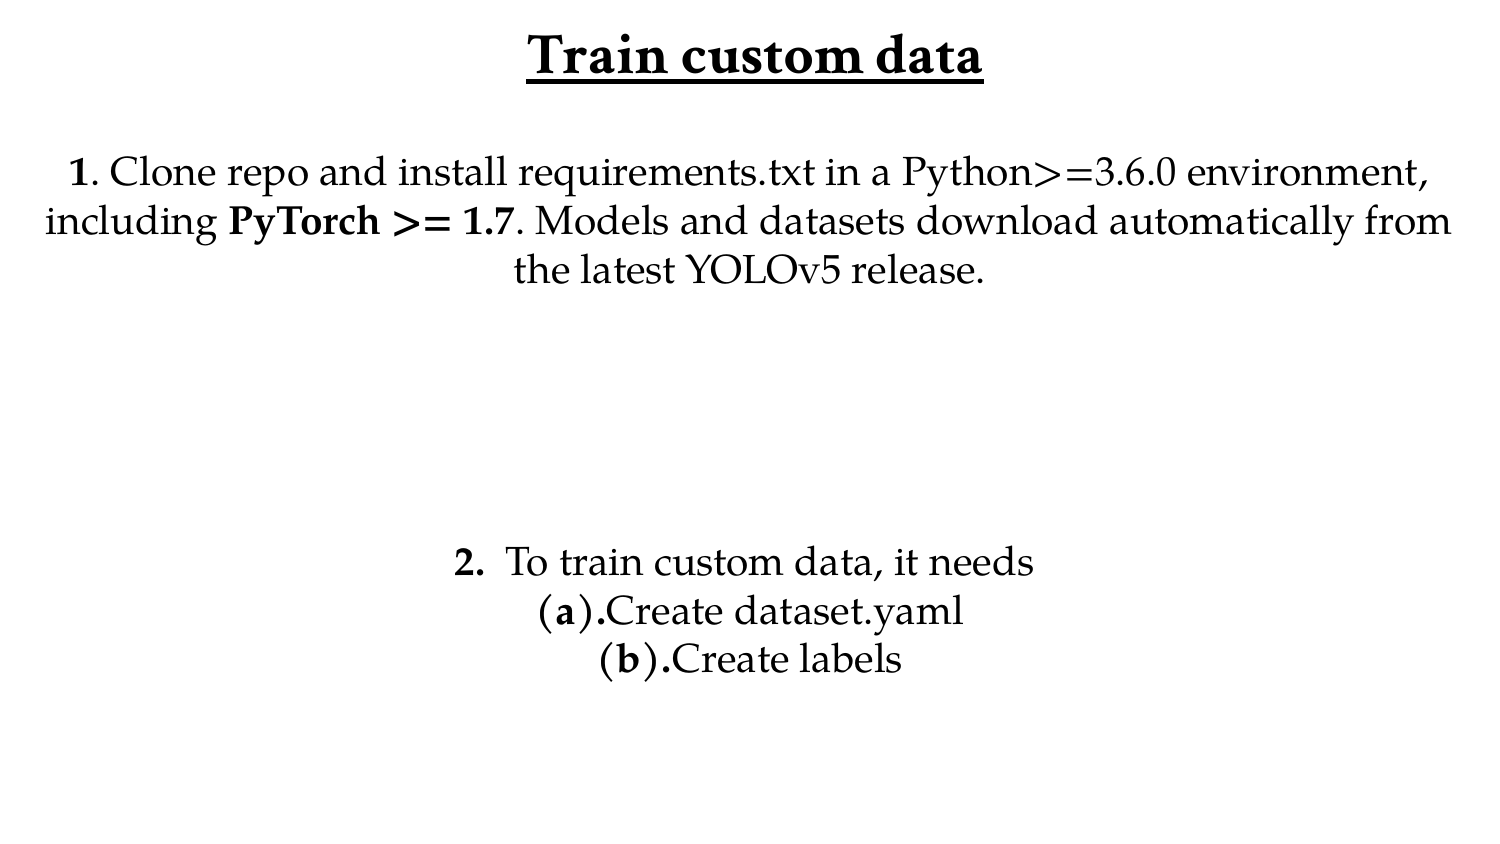

# Train custom data 1. Clone repo and install requirements.txt in a Python>=3.6.0 environment, including PyTorch >= 1.7. Models and datasets download automatically from the latest YOLOv5 release. 2.  To train custom data, it needs (a).Create dataset.yaml (b).Create labels